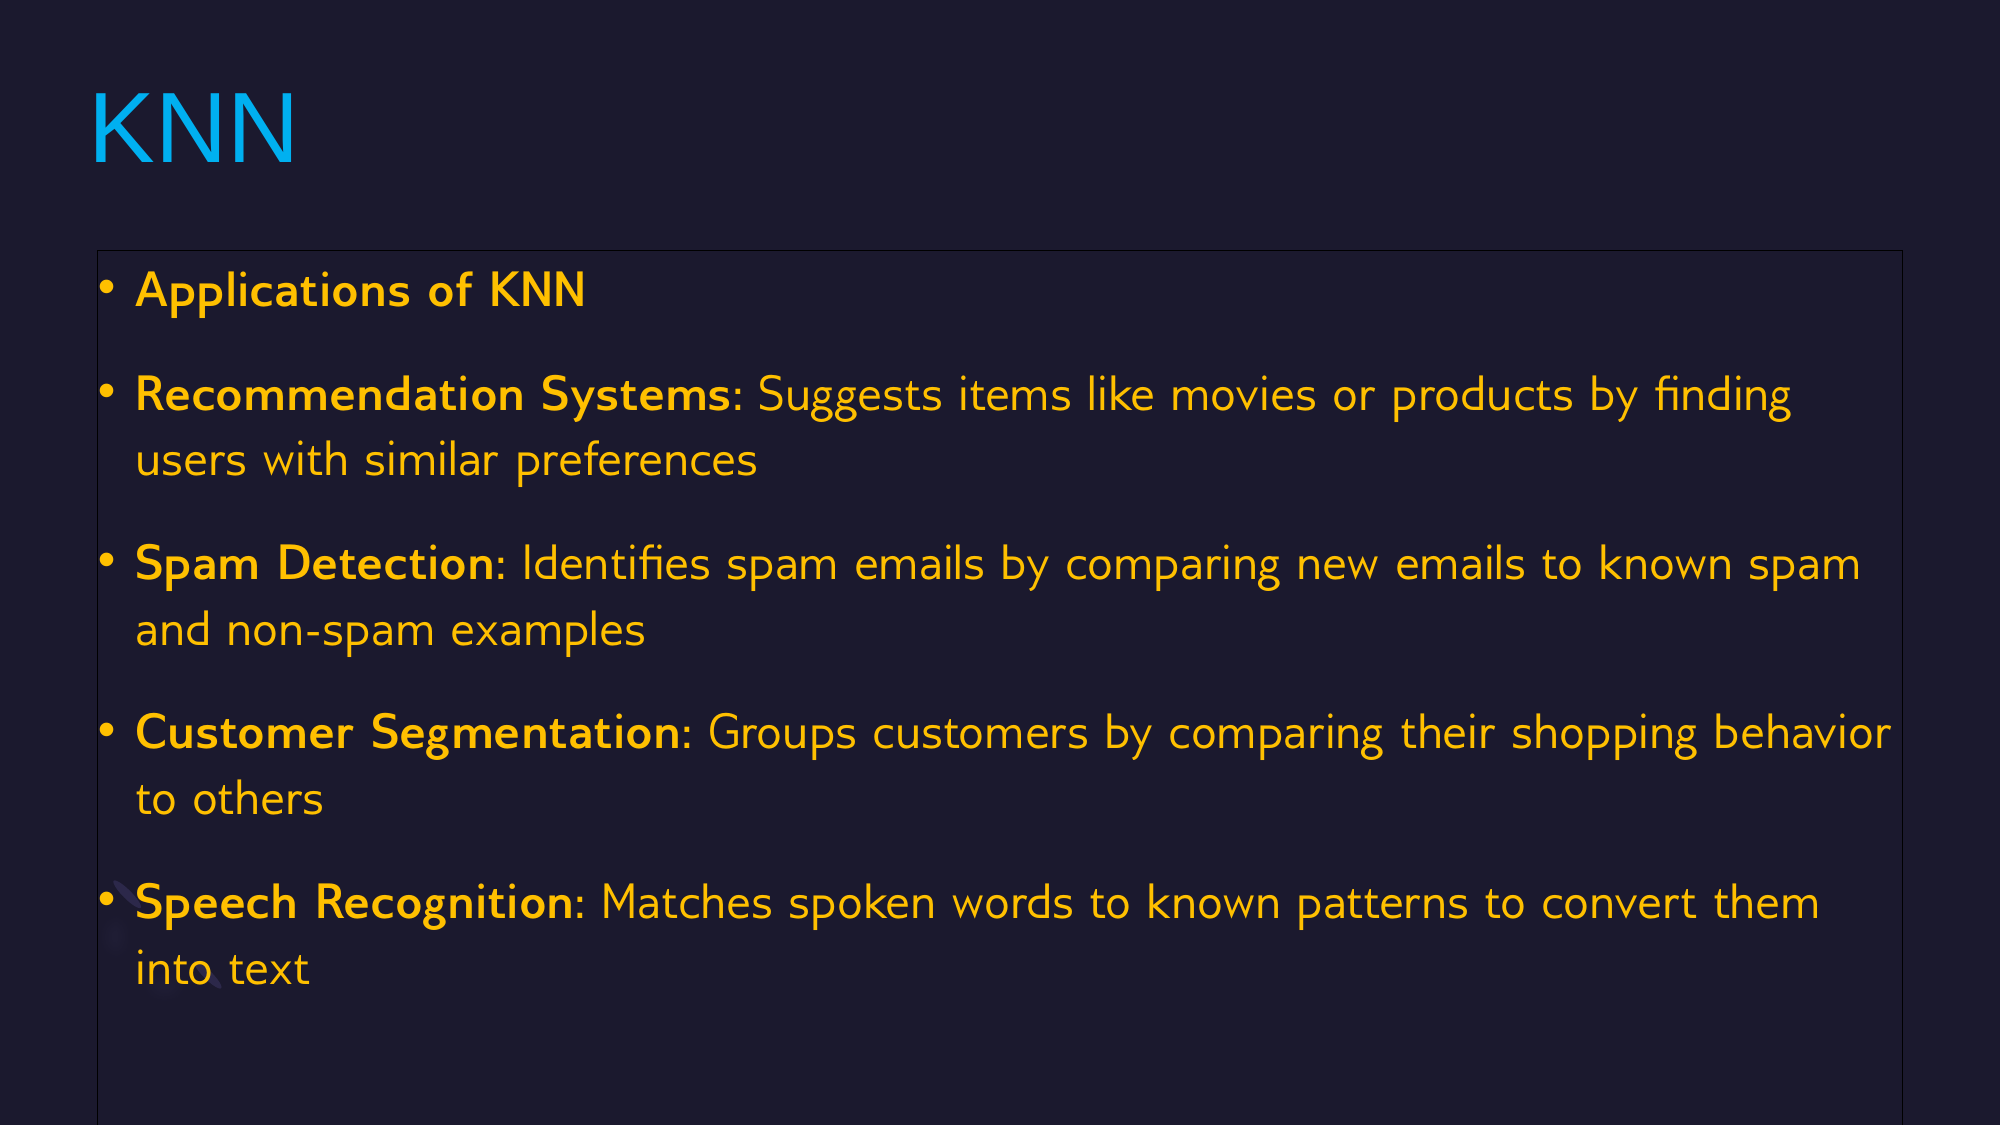

# KNN
Applications of KNN
Recommendation Systems: Suggests items like movies or products by finding users with similar preferences
Spam Detection: Identifies spam emails by comparing new emails to known spam and non-spam examples
Customer Segmentation: Groups customers by comparing their shopping behavior to others
Speech Recognition: Matches spoken words to known patterns to convert them into text